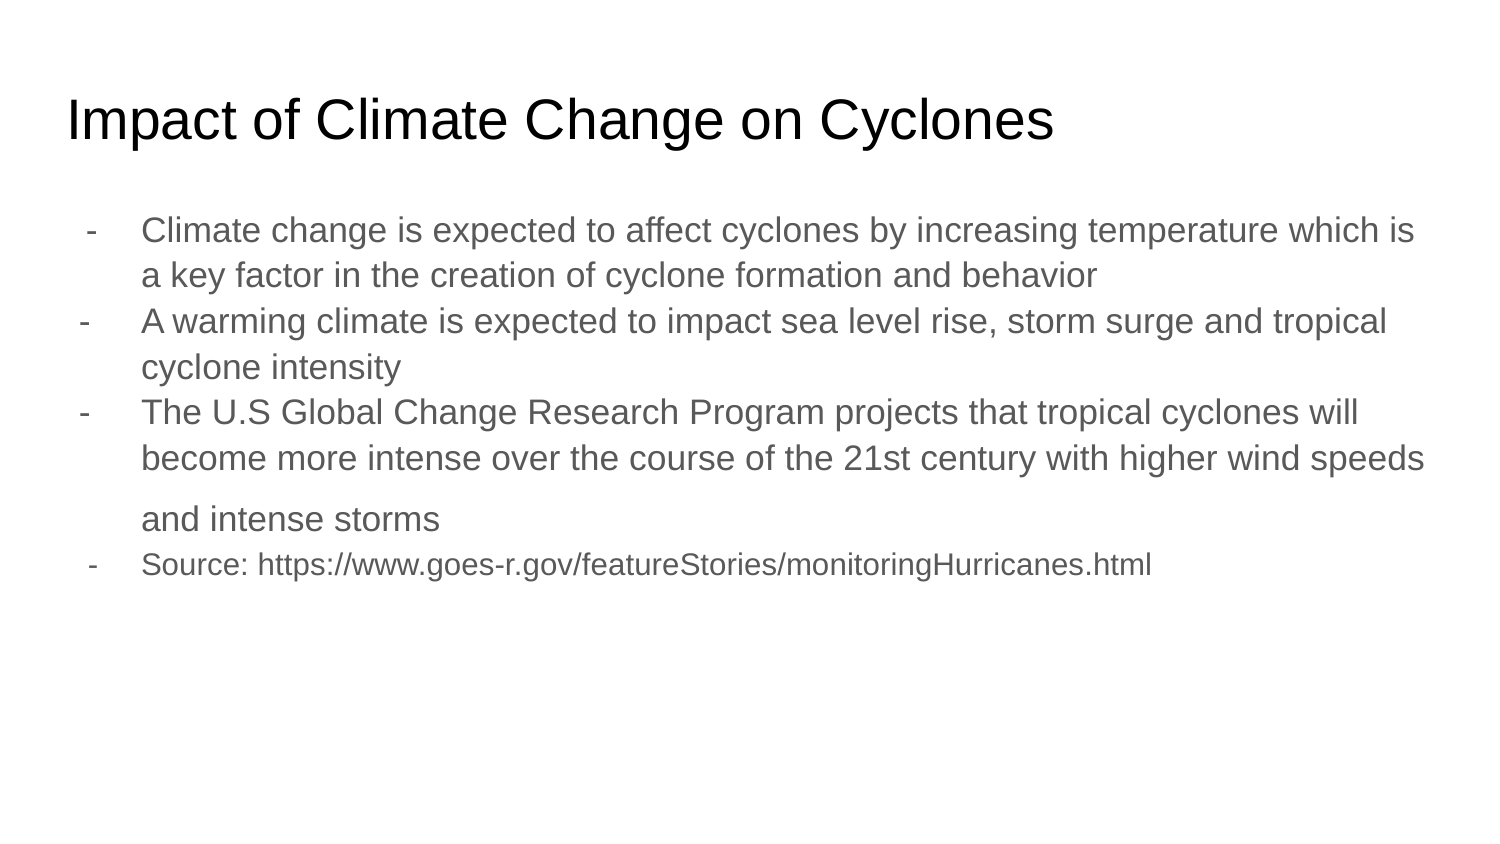

# Impact of Climate Change on Cyclones
Climate change is expected to affect cyclones by increasing temperature which is a key factor in the creation of cyclone formation and behavior
A warming climate is expected to impact sea level rise, storm surge and tropical cyclone intensity
The U.S Global Change Research Program projects that tropical cyclones will become more intense over the course of the 21st century with higher wind speeds and intense storms
Source: https://www.goes-r.gov/featureStories/monitoringHurricanes.html